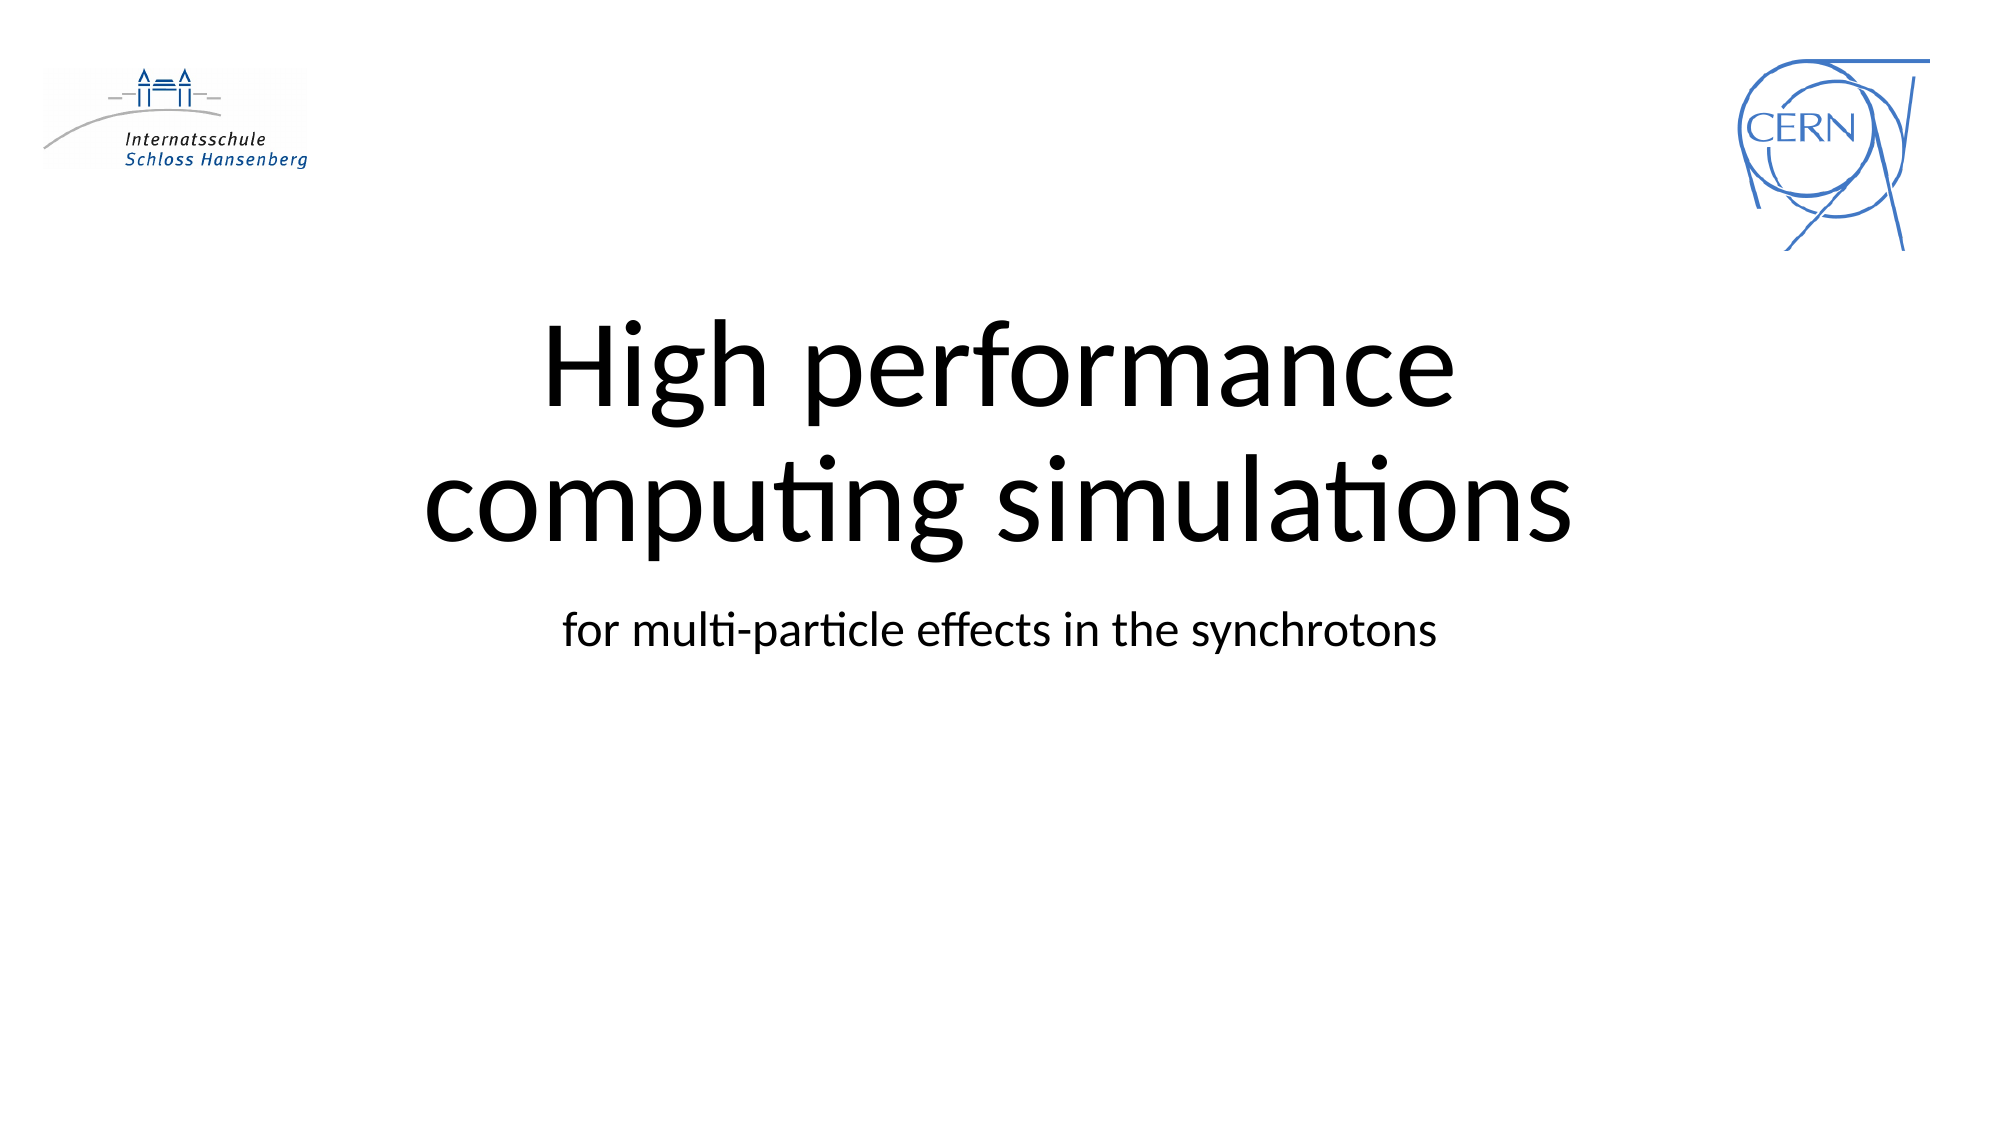

# High performance computing simulations
for multi-particle effects in the synchrotons